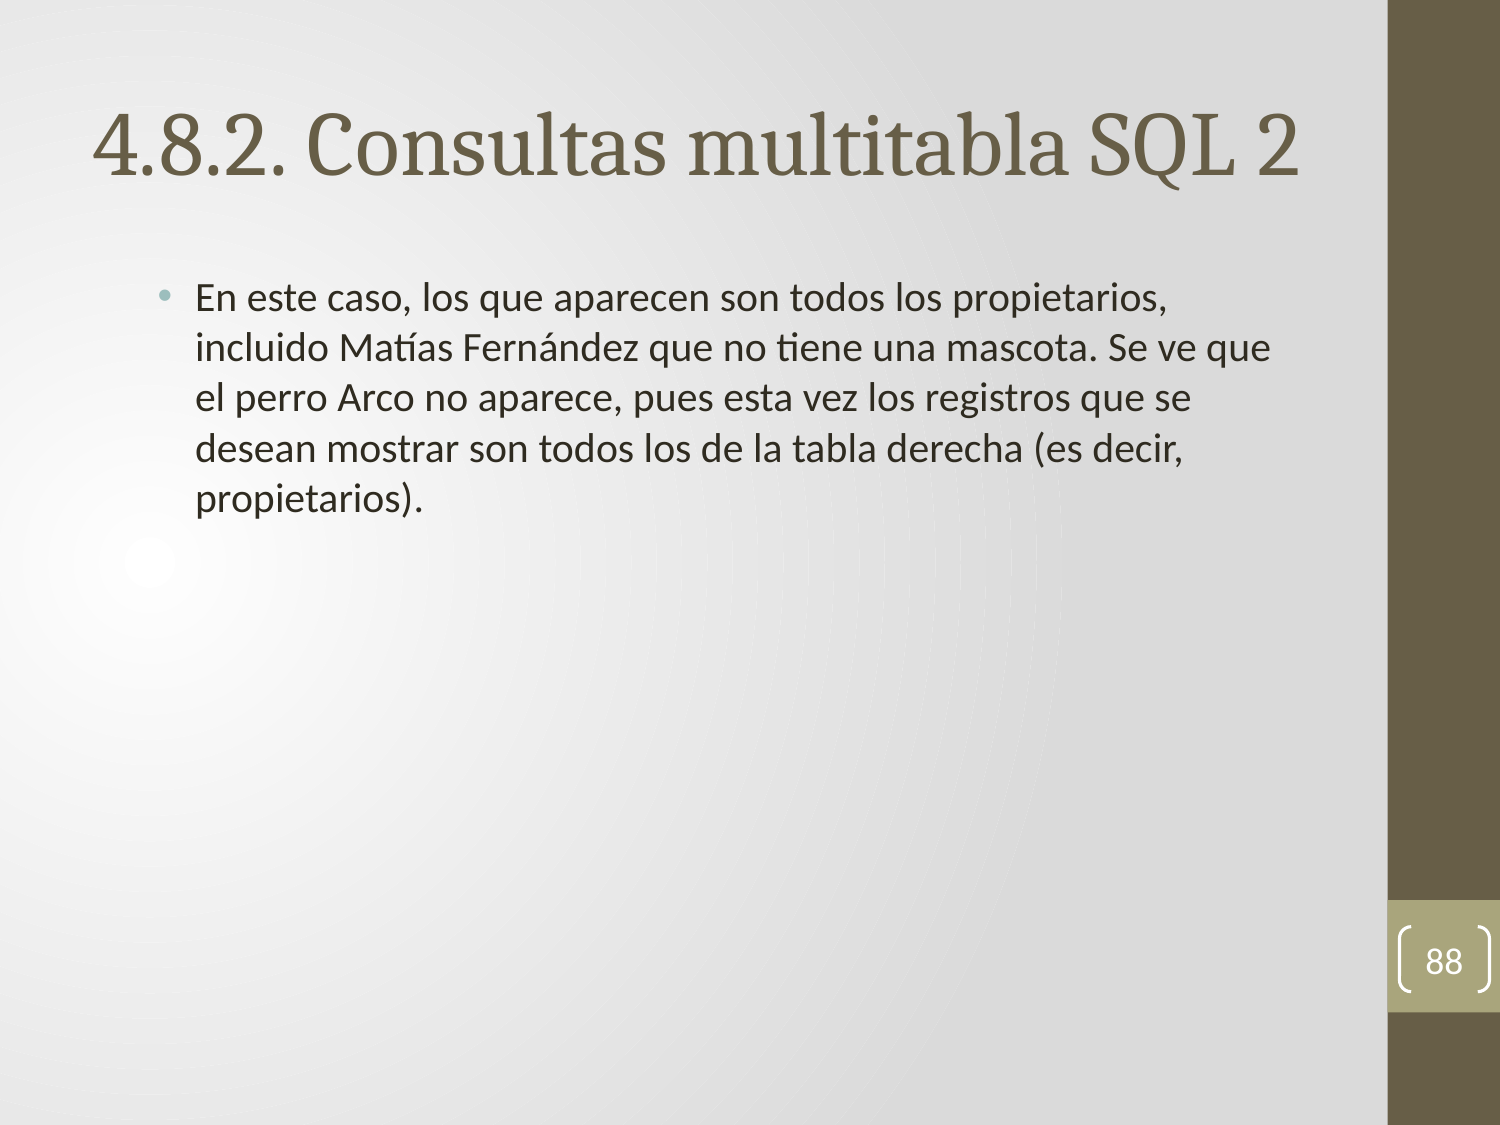

# 4.8.2. Consultas multitabla SQL 2
En este caso, los que aparecen son todos los propietarios, incluido Matías Fernández que no tiene una mascota. Se ve que el perro Arco no aparece, pues esta vez los registros que se desean mostrar son todos los de la tabla derecha (es decir, propietarios).
88